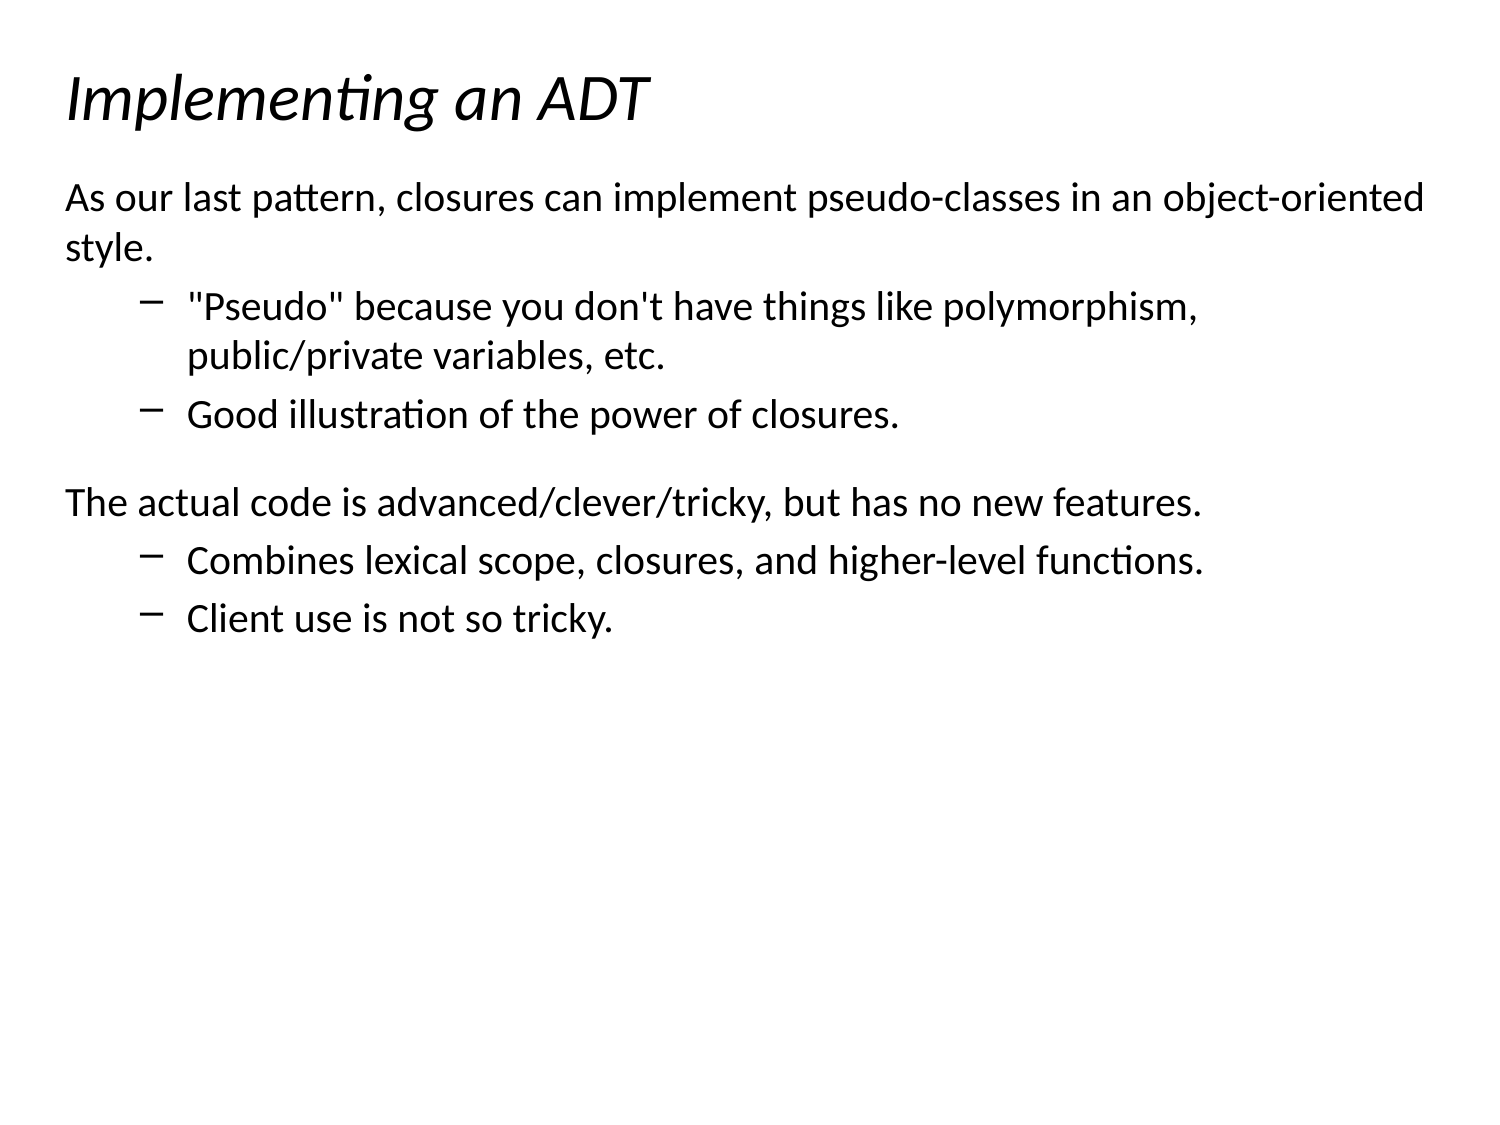

# Implementing an ADT
As our last pattern, closures can implement pseudo-classes in an object-oriented style.
"Pseudo" because you don't have things like polymorphism, public/private variables, etc.
Good illustration of the power of closures.

The actual code is advanced/clever/tricky, but has no new features.
Combines lexical scope, closures, and higher-level functions.
Client use is not so tricky.